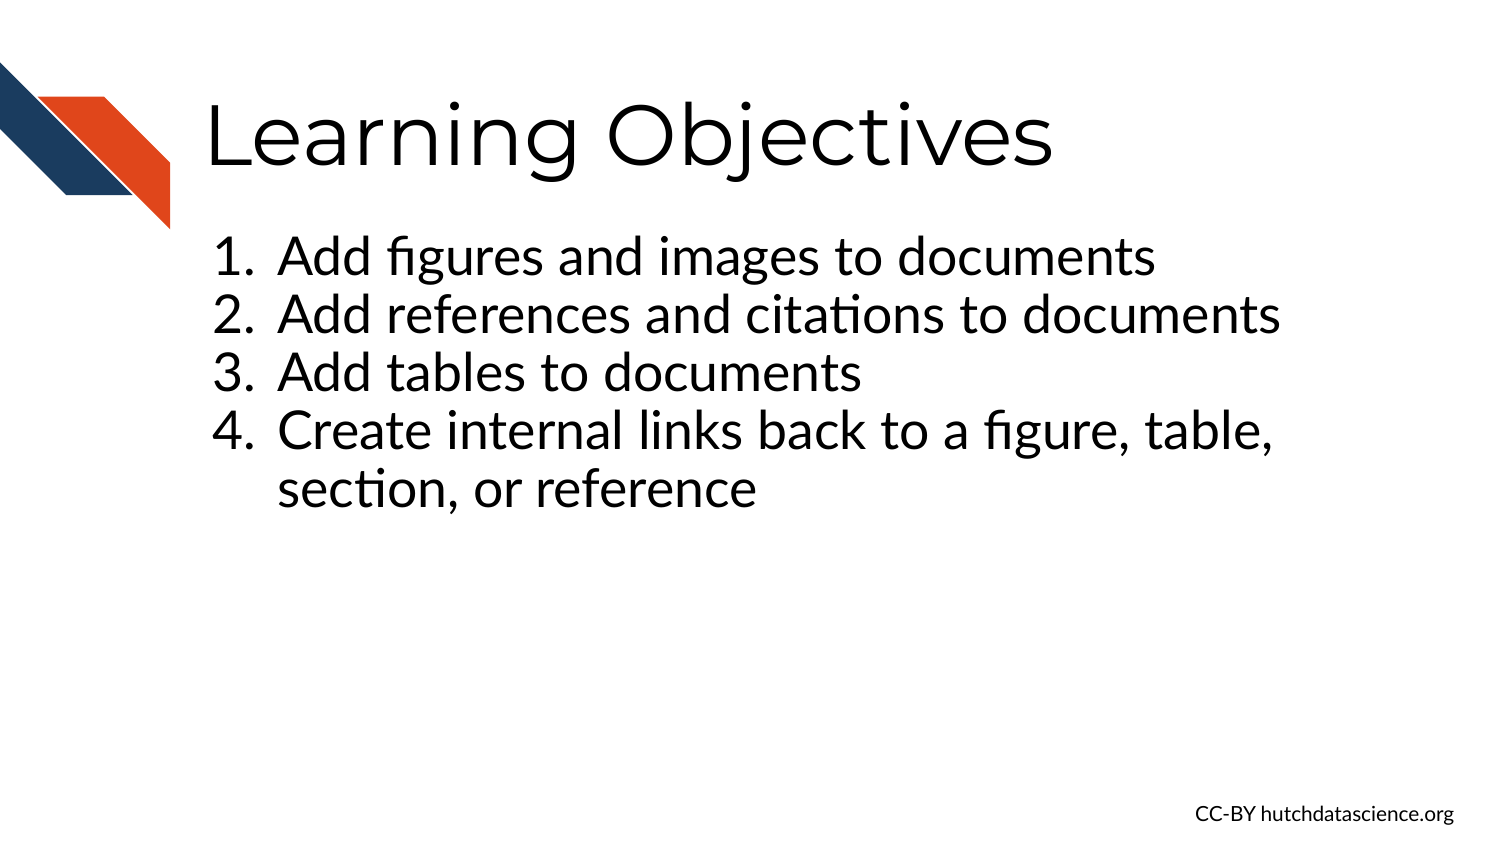

# Learning Objectives

Add figures and images to documents
Add references and citations to documents
Add tables to documents
Create internal links back to a figure, table, section, or reference